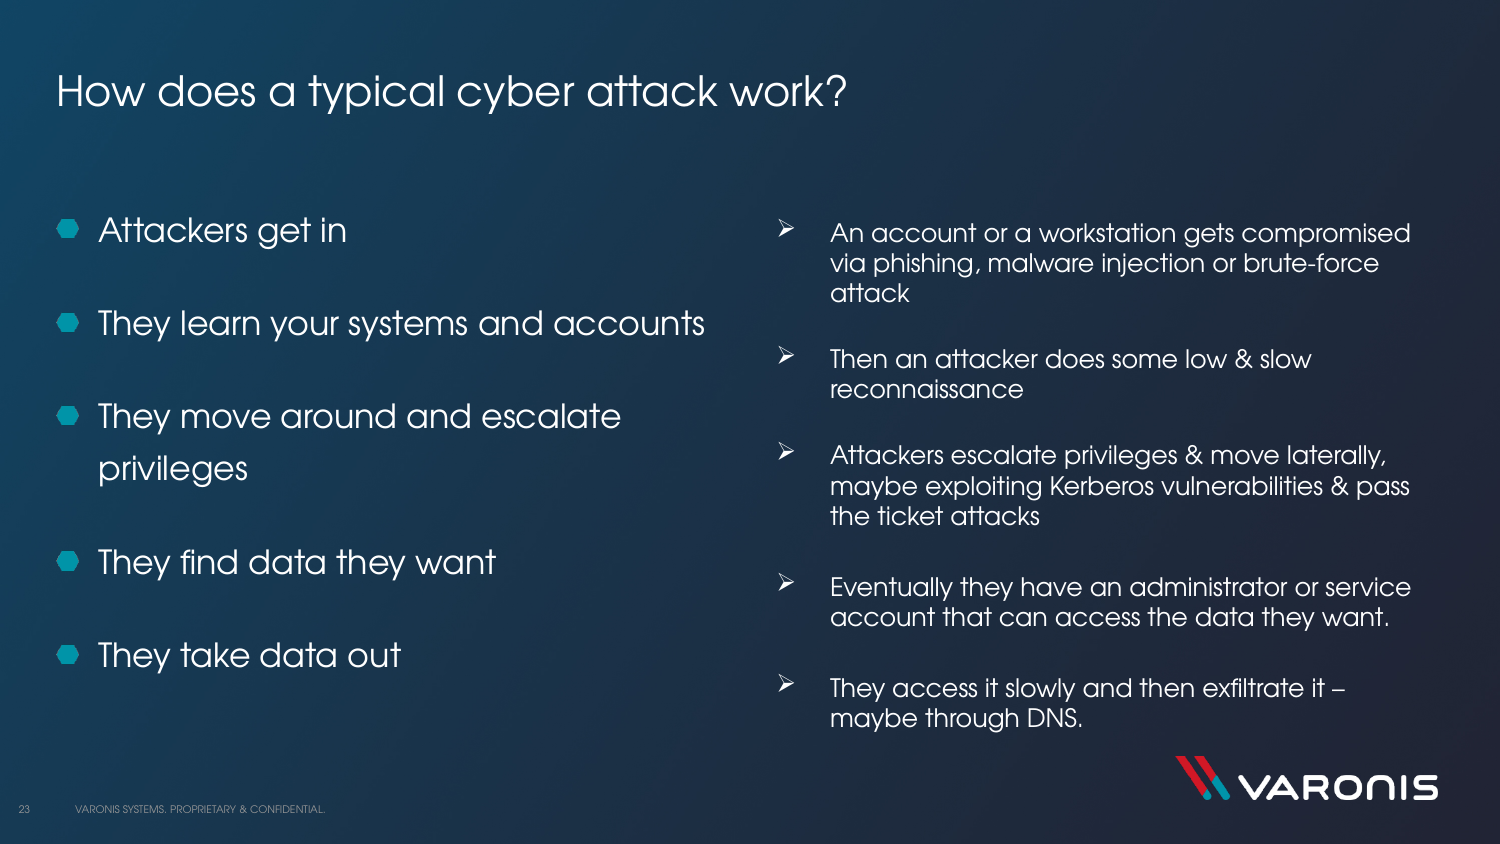

# How does a typical cyber attack work?
Attackers get in
They learn your systems and accounts
They move around and escalate privileges
They find data they want
They take data out
An account or a workstation gets compromised via phishing, malware injection or brute-force attack
Then an attacker does some low & slow reconnaissance
Attackers escalate privileges & move laterally, maybe exploiting Kerberos vulnerabilities & pass the ticket attacks

Eventually they have an administrator or service account that can access the data they want.

They access it slowly and then exfiltrate it – maybe through DNS.